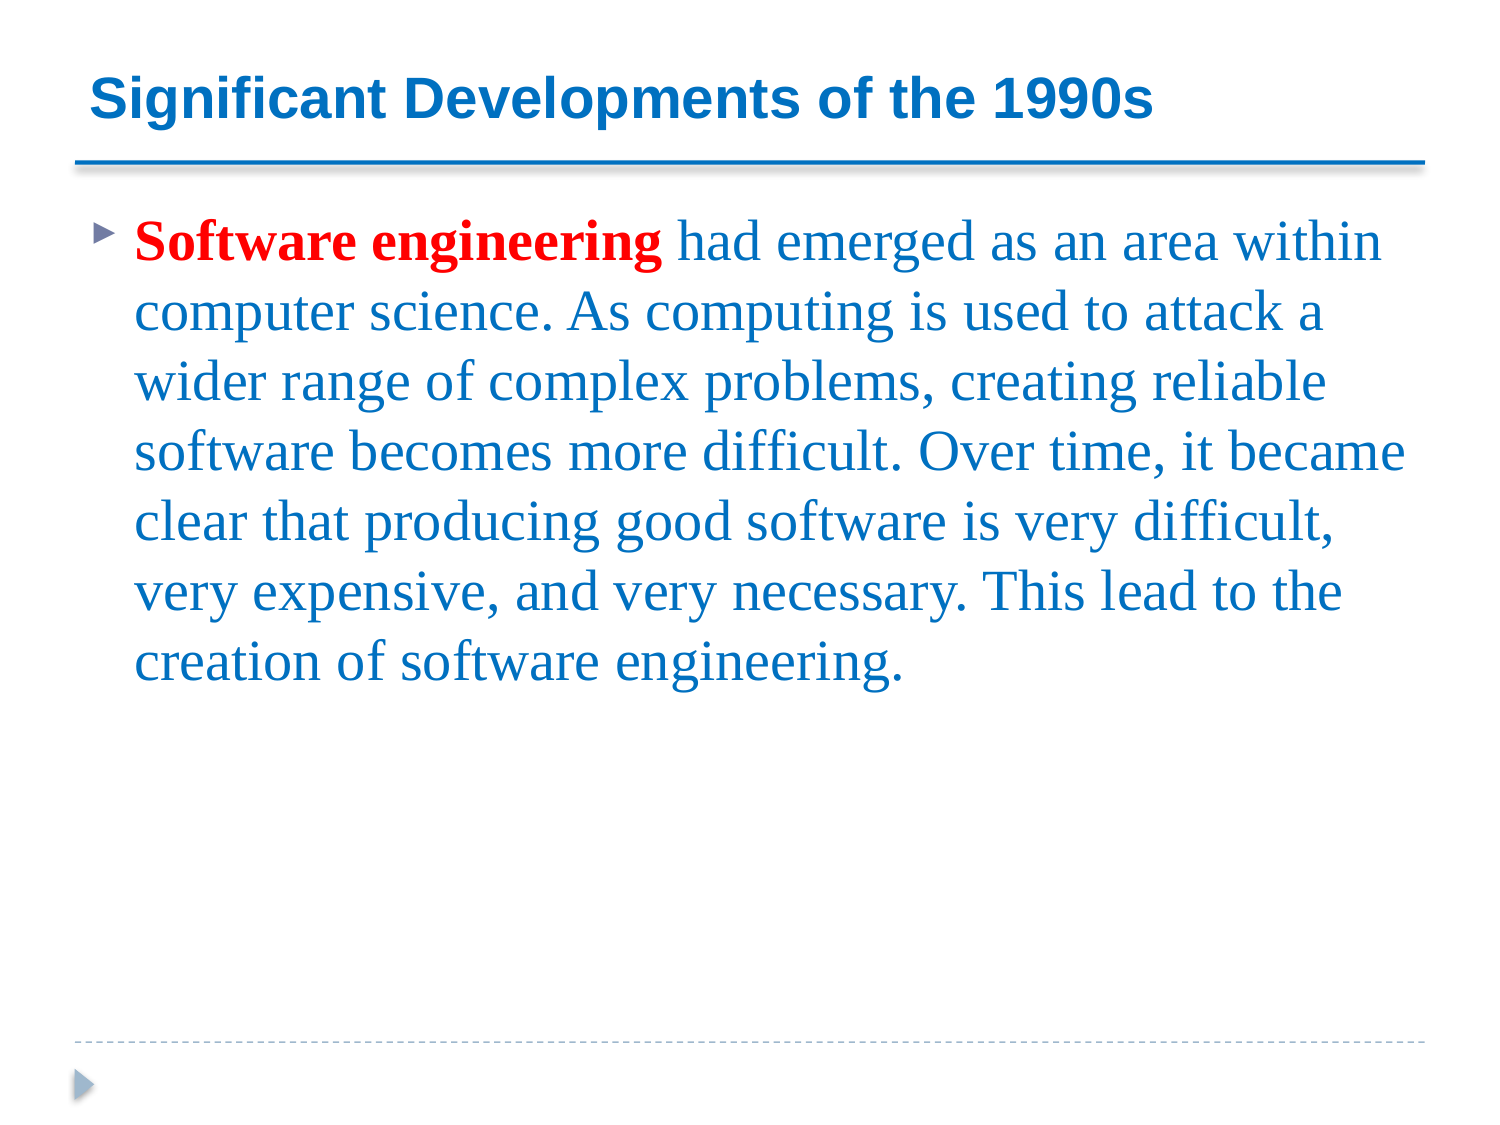

# Significant Developments of the 1990s
Software engineering had emerged as an area within computer science. As computing is used to attack a wider range of complex problems, creating reliable software becomes more difficult. Over time, it became clear that producing good software is very difficult, very expensive, and very necessary. This lead to the creation of software engineering.